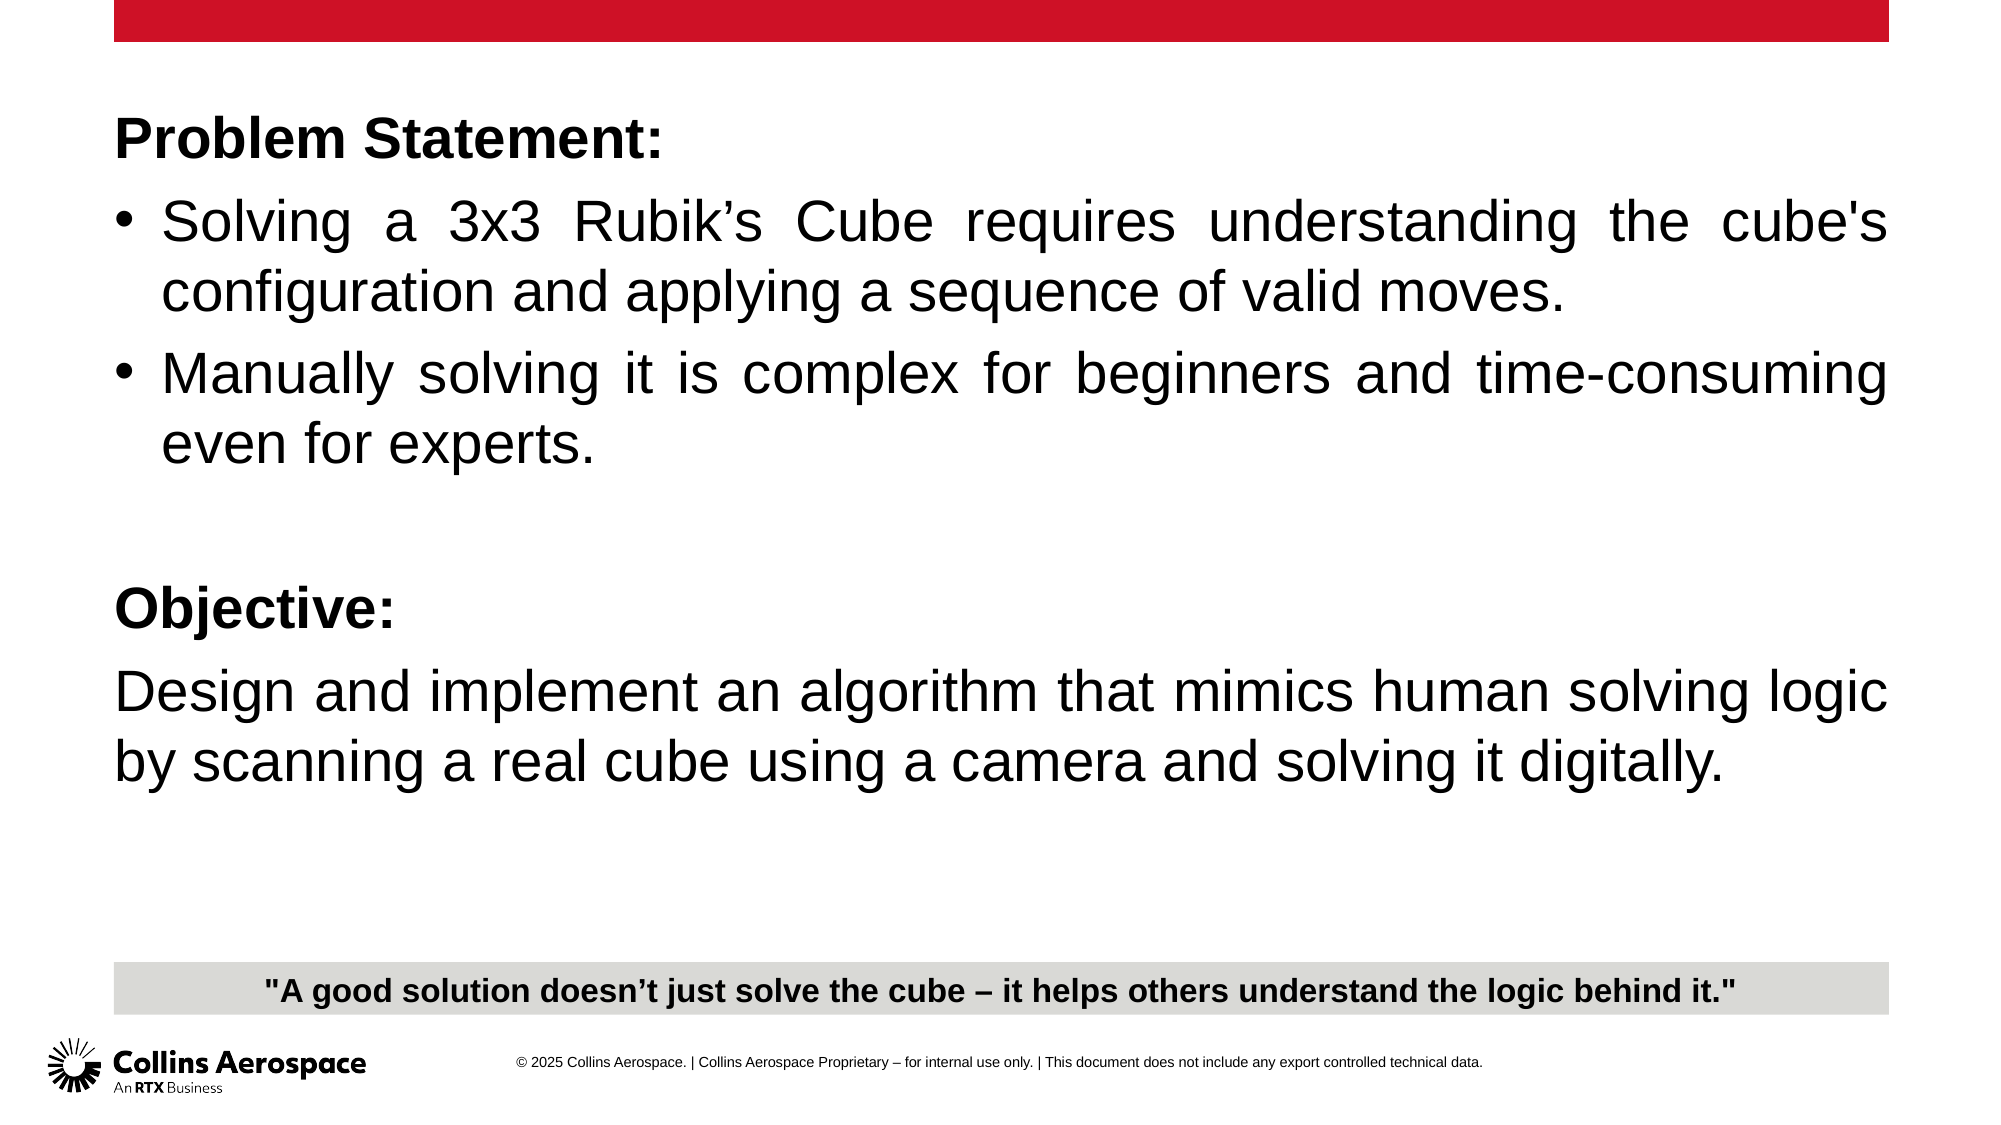

Problem Statement:
Solving a 3x3 Rubik’s Cube requires understanding the cube's configuration and applying a sequence of valid moves.
Manually solving it is complex for beginners and time-consuming even for experts.

Objective:
Design and implement an algorithm that mimics human solving logic by scanning a real cube using a camera and solving it digitally.
"A good solution doesn’t just solve the cube – it helps others understand the logic behind it."
© 2025 Collins Aerospace. | Collins Aerospace Proprietary – for internal use only. | This document does not include any export controlled technical data.